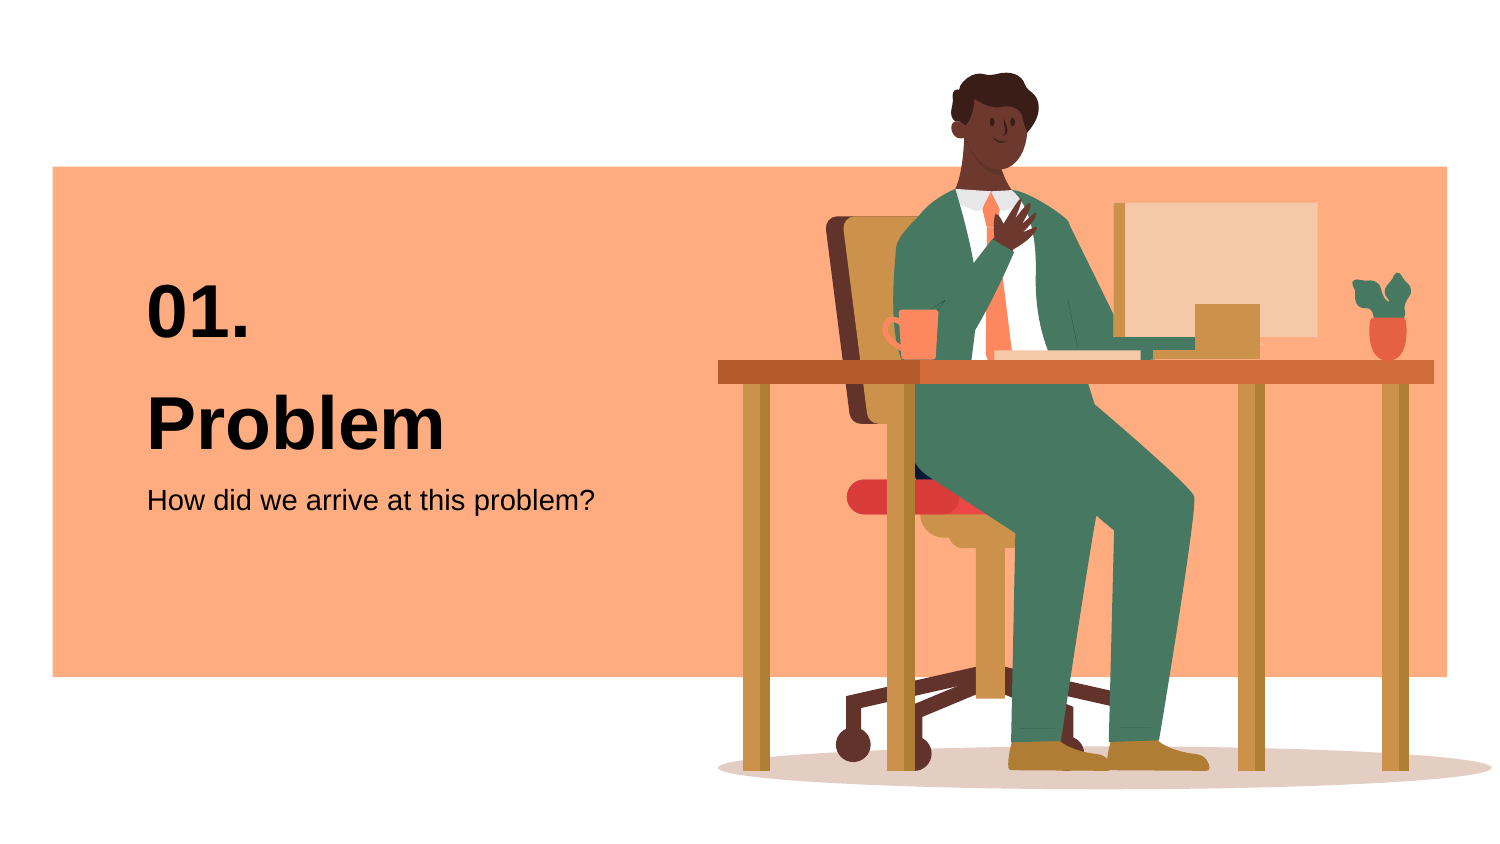

01.
# Problem
How did we arrive at this problem?